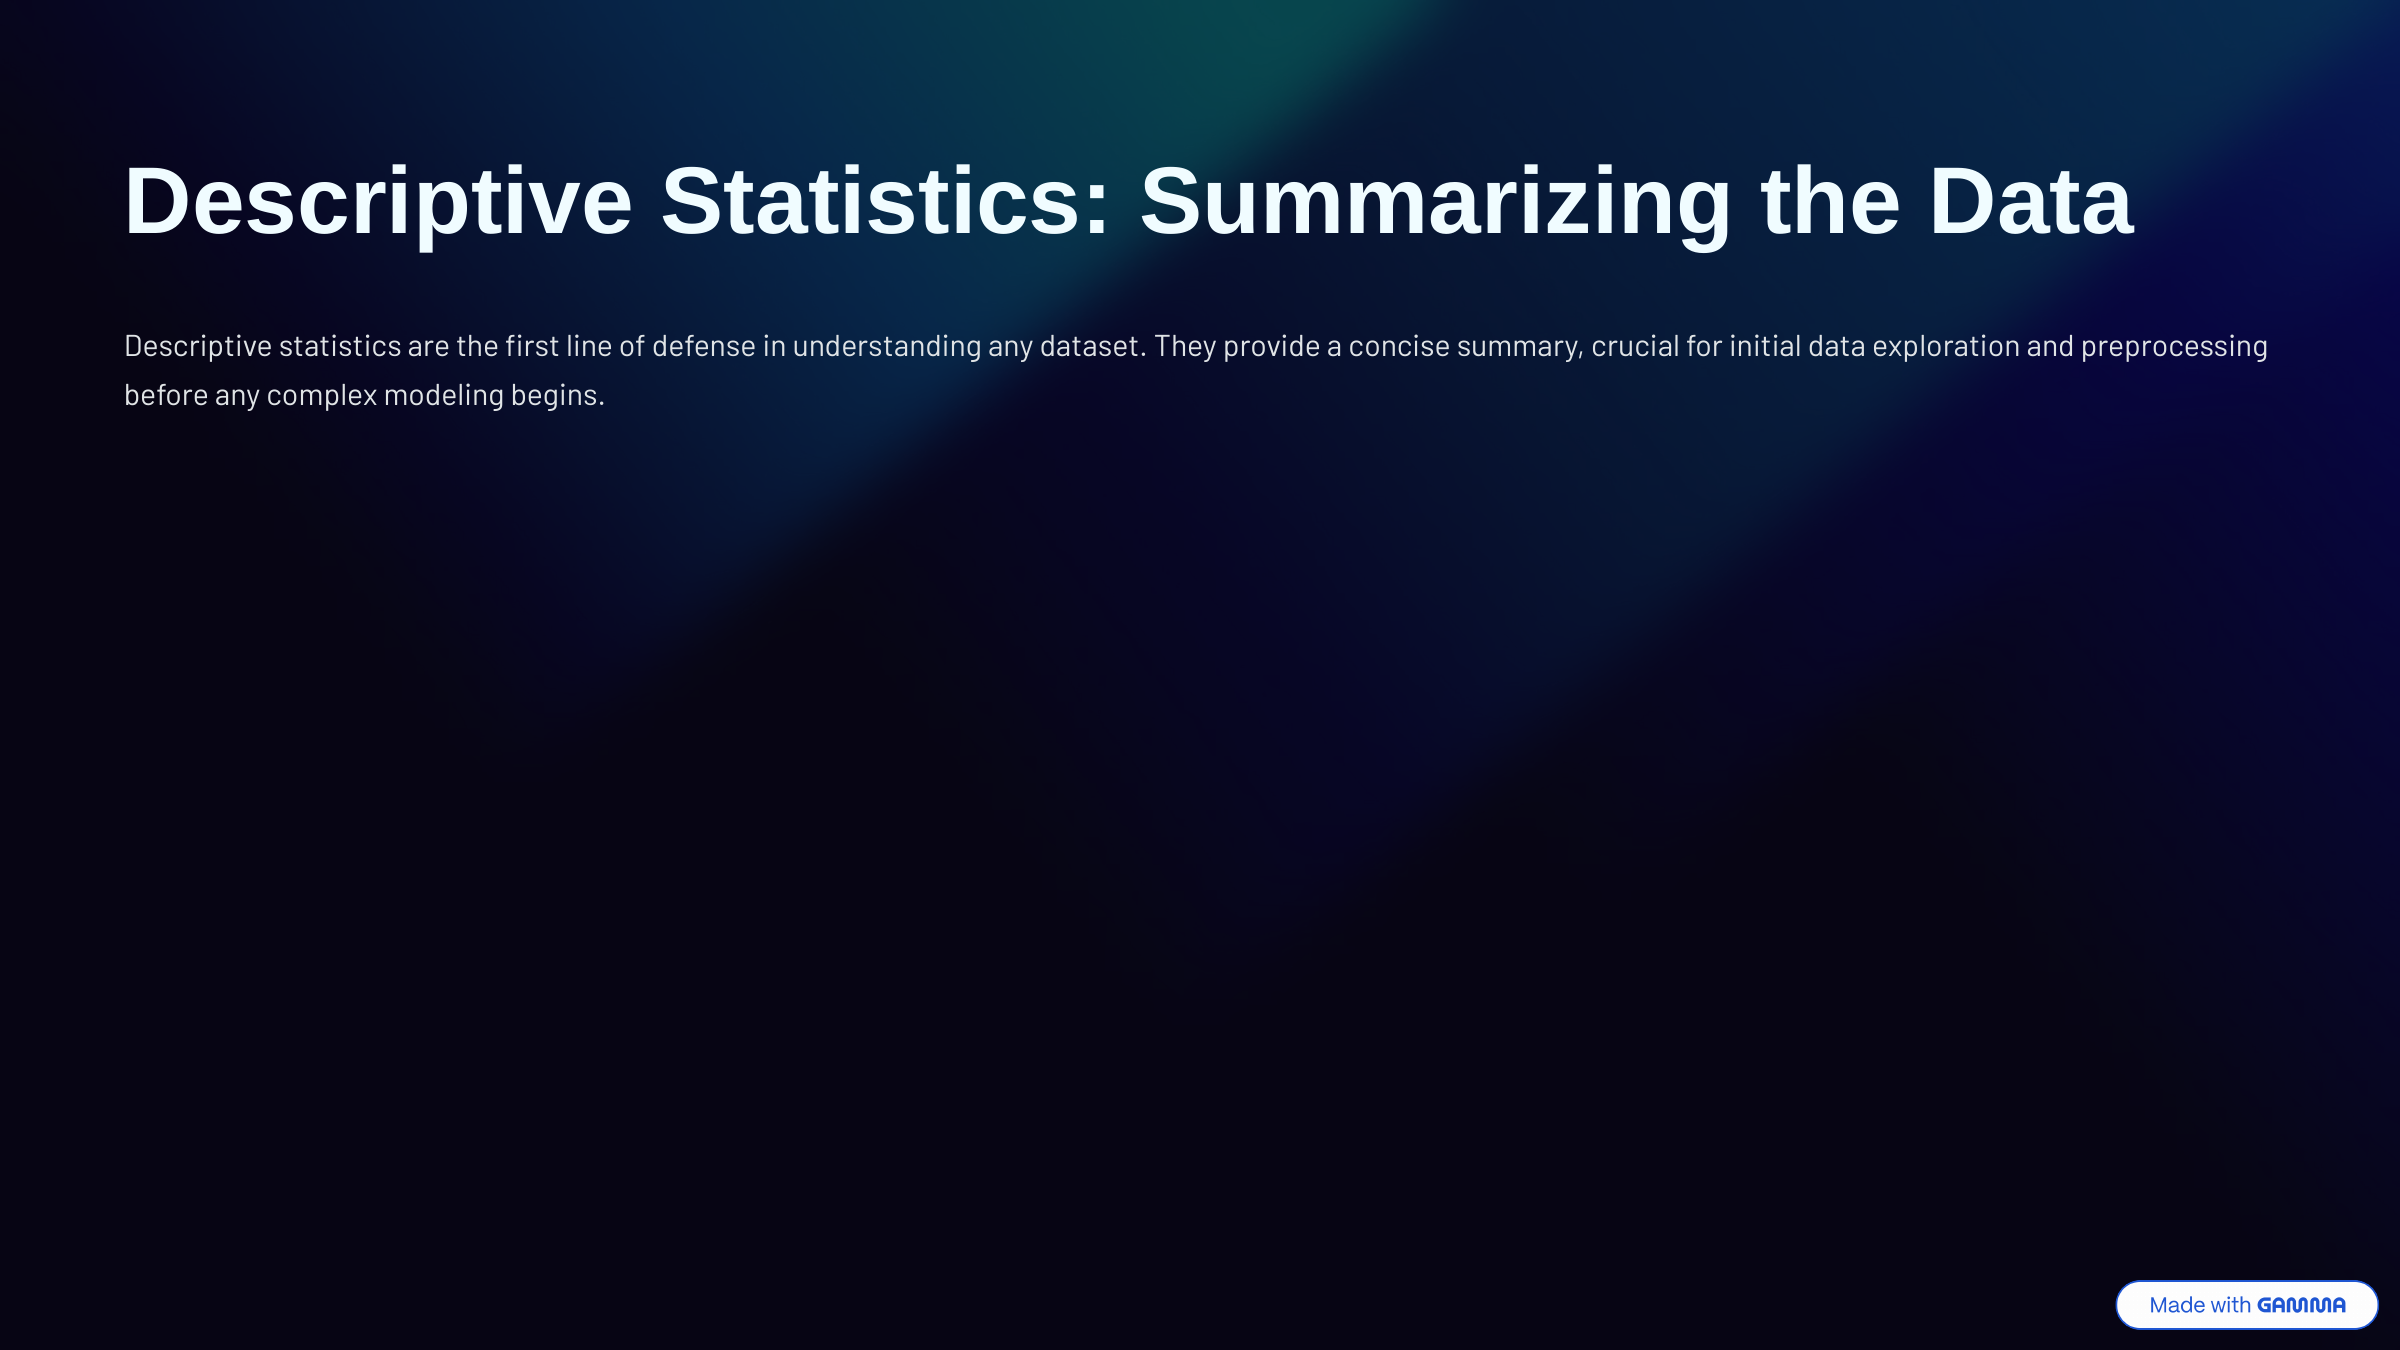

Descriptive Statistics: Summarizing the Data
Descriptive statistics are the first line of defense in understanding any dataset. They provide a concise summary, crucial for initial data exploration and preprocessing before any complex modeling begins.